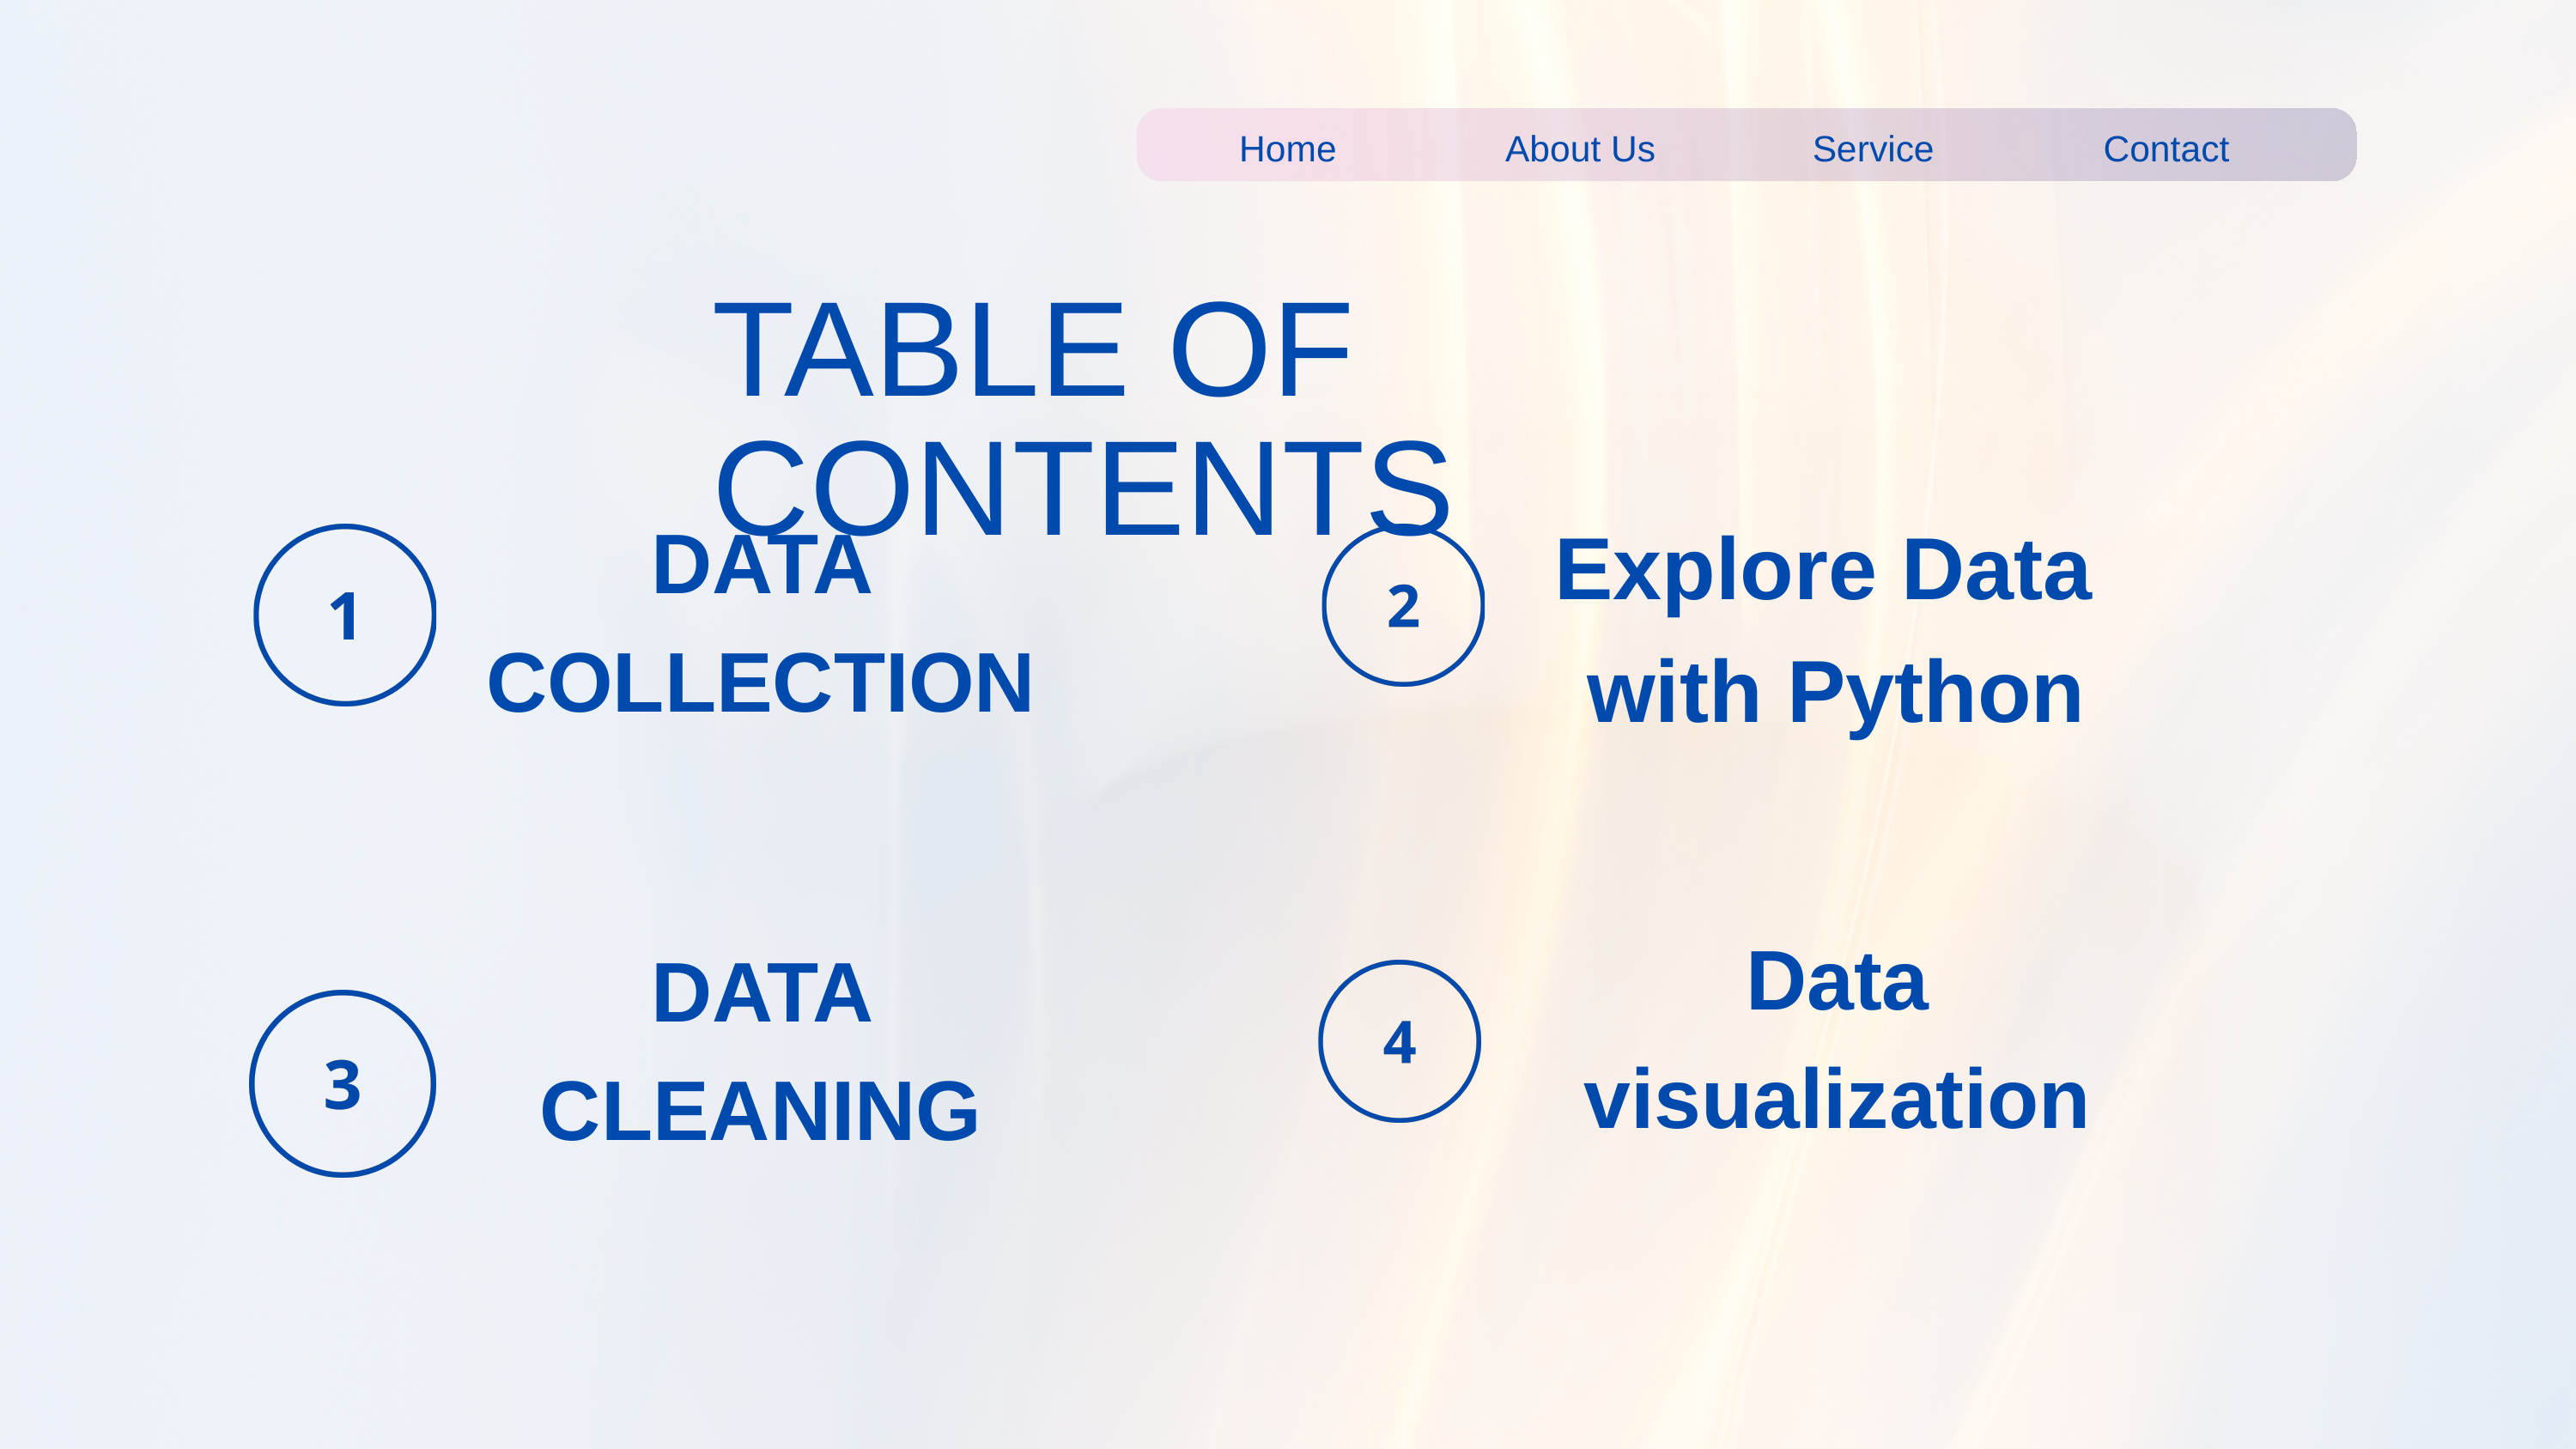

Home
About Us
Service
Contact
TABLE OF CONTENTS
DATA COLLECTION
Explore Data
 with Python

Data visualization

DATA CLEANING